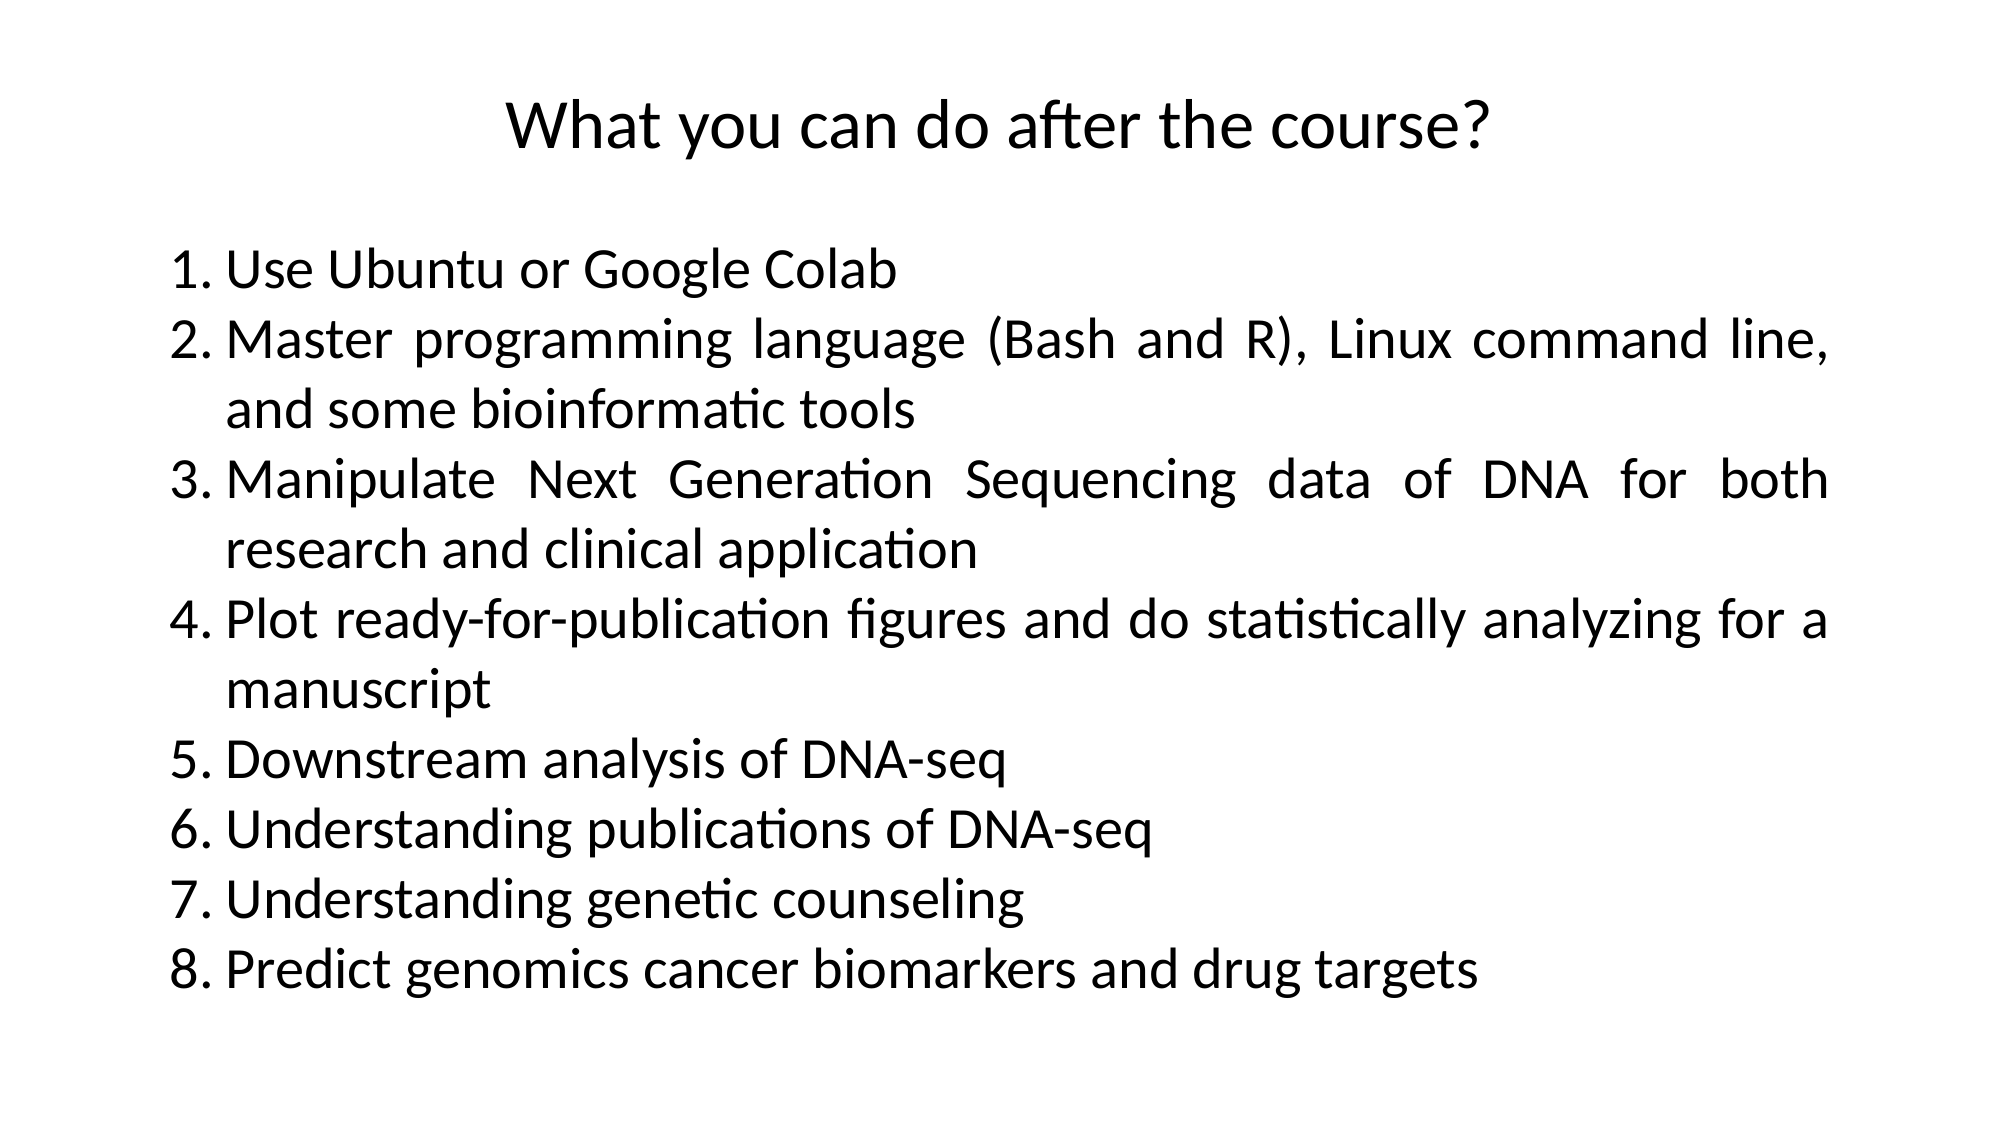

# What you can do after the course?
Use Ubuntu or Google Colab
Master programming language (Bash and R), Linux command line, and some bioinformatic tools
Manipulate Next Generation Sequencing data of DNA for both research and clinical application
Plot ready-for-publication figures and do statistically analyzing for a manuscript
Downstream analysis of DNA-seq
Understanding publications of DNA-seq
Understanding genetic counseling
Predict genomics cancer biomarkers and drug targets